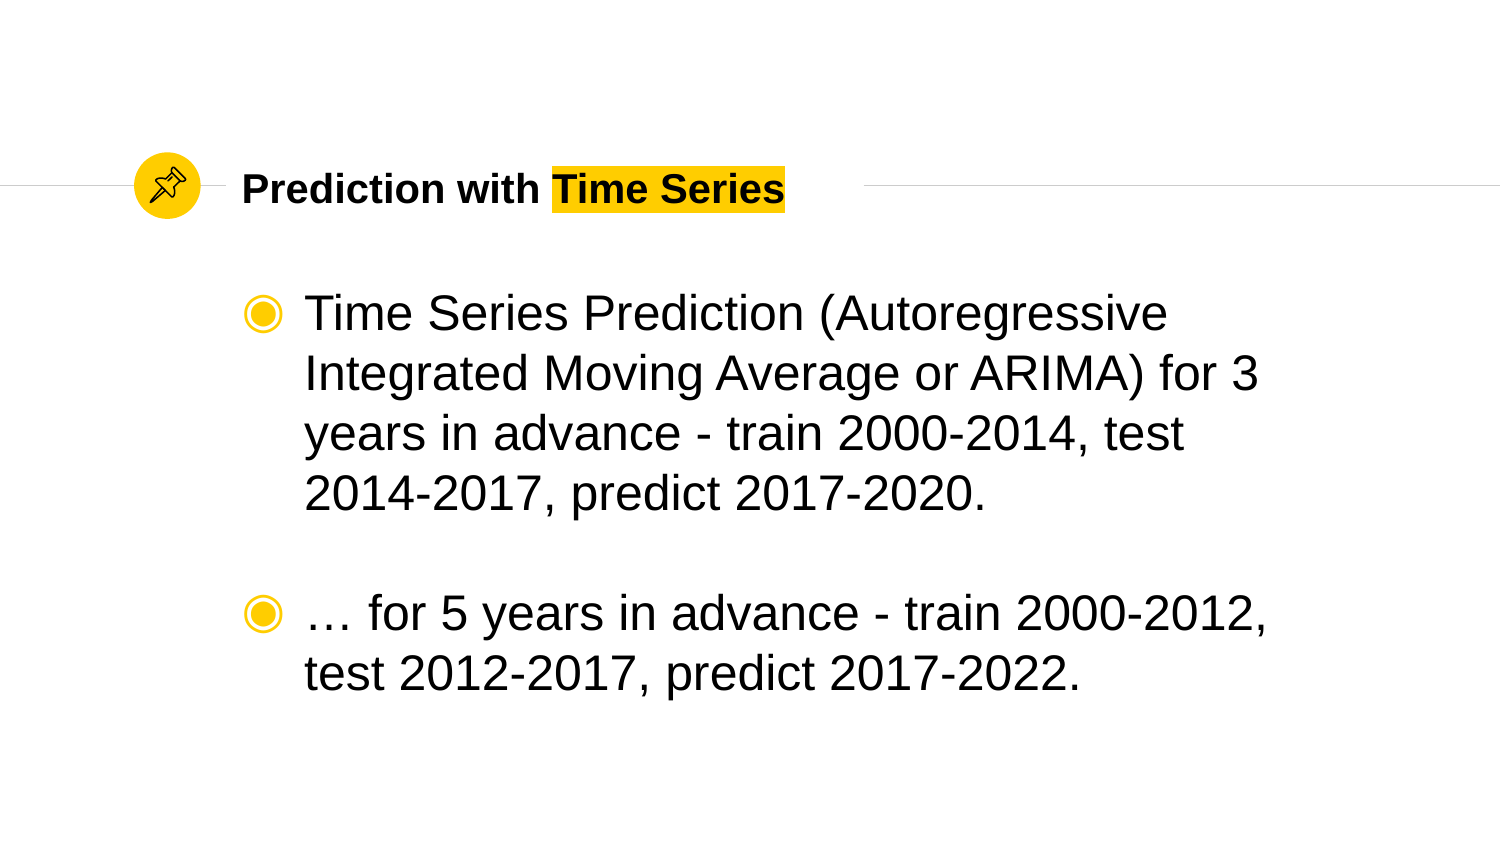

# Prediction with Time Series

Time Series Prediction (Autoregressive Integrated Moving Average or ARIMA) for 3 years in advance - train 2000-2014, test 2014-2017, predict 2017-2020.
… for 5 years in advance - train 2000-2012, test 2012-2017, predict 2017-2022.